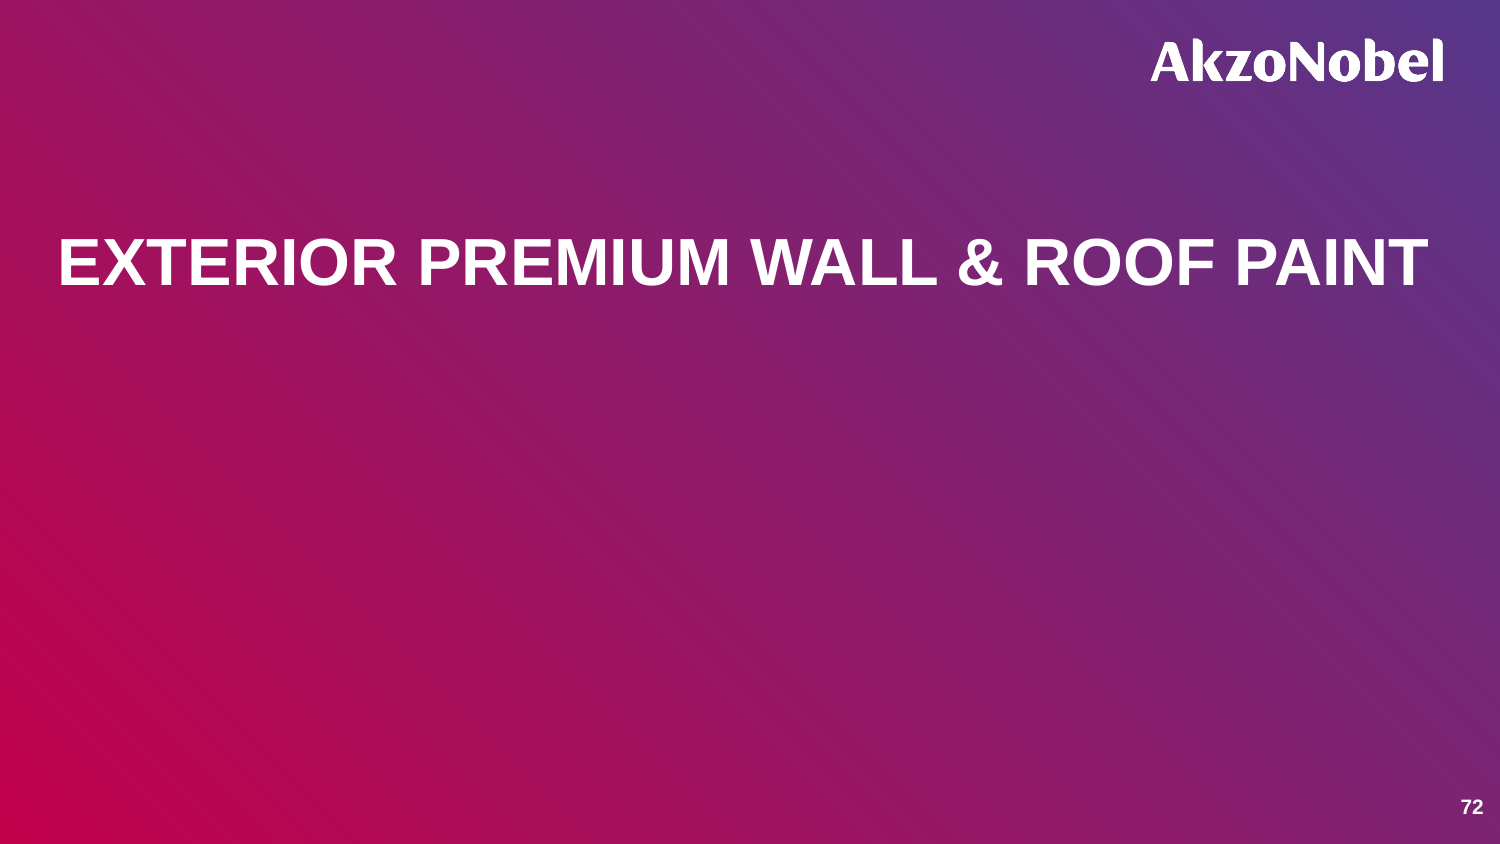

EXTERIOR PREMIUM WALL & ROOF PAINT
72